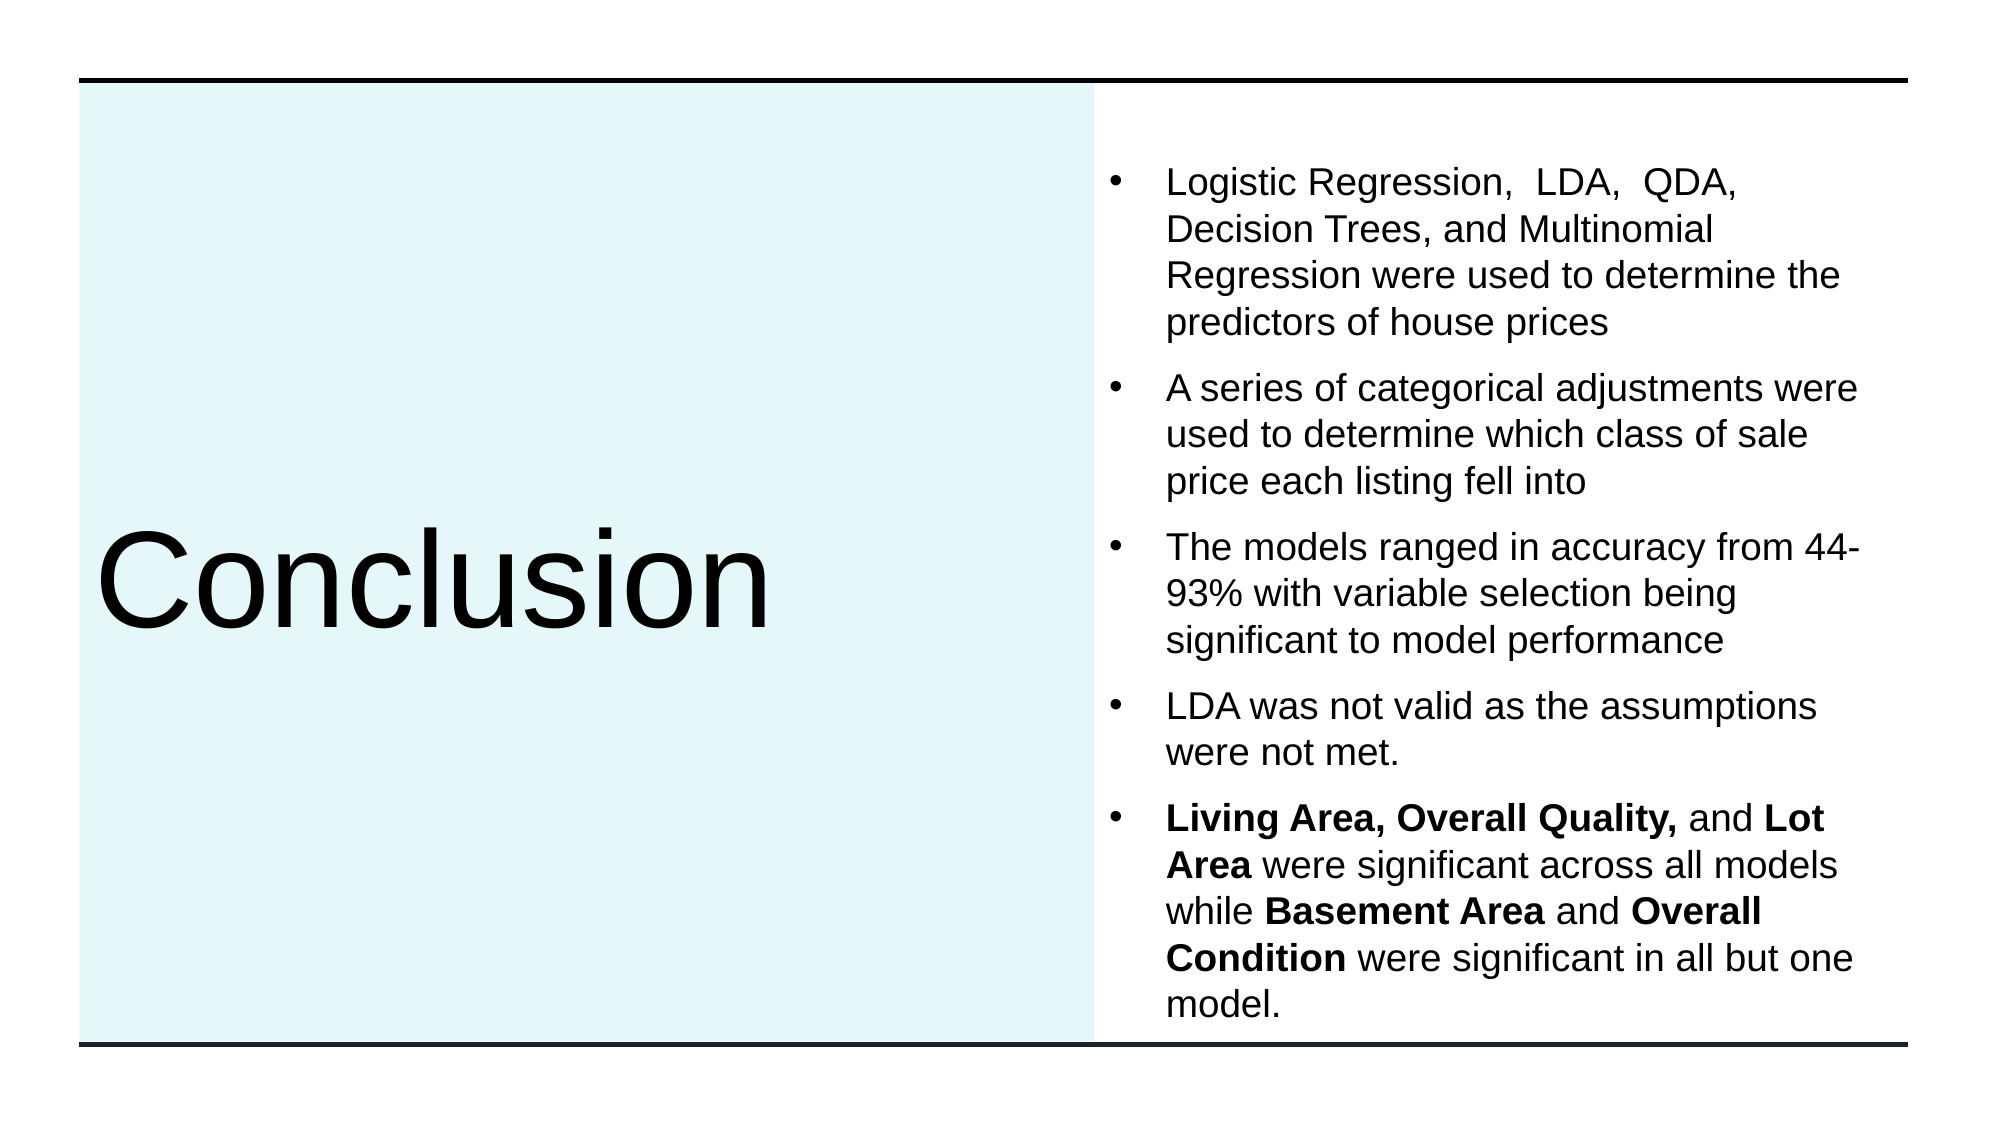

Logistic Regression,  LDA,  QDA,  Decision Trees, and Multinomial Regression were used to determine the predictors of house prices
A series of categorical adjustments were used to determine which class of sale price each listing fell into
The models ranged in accuracy from 44-93% with variable selection being significant to model performance
LDA was not valid as the assumptions were not met.
Living Area, Overall Quality, and Lot Area were significant across all models while Basement Area and Overall Condition were significant in all but one model.
# Conclusion